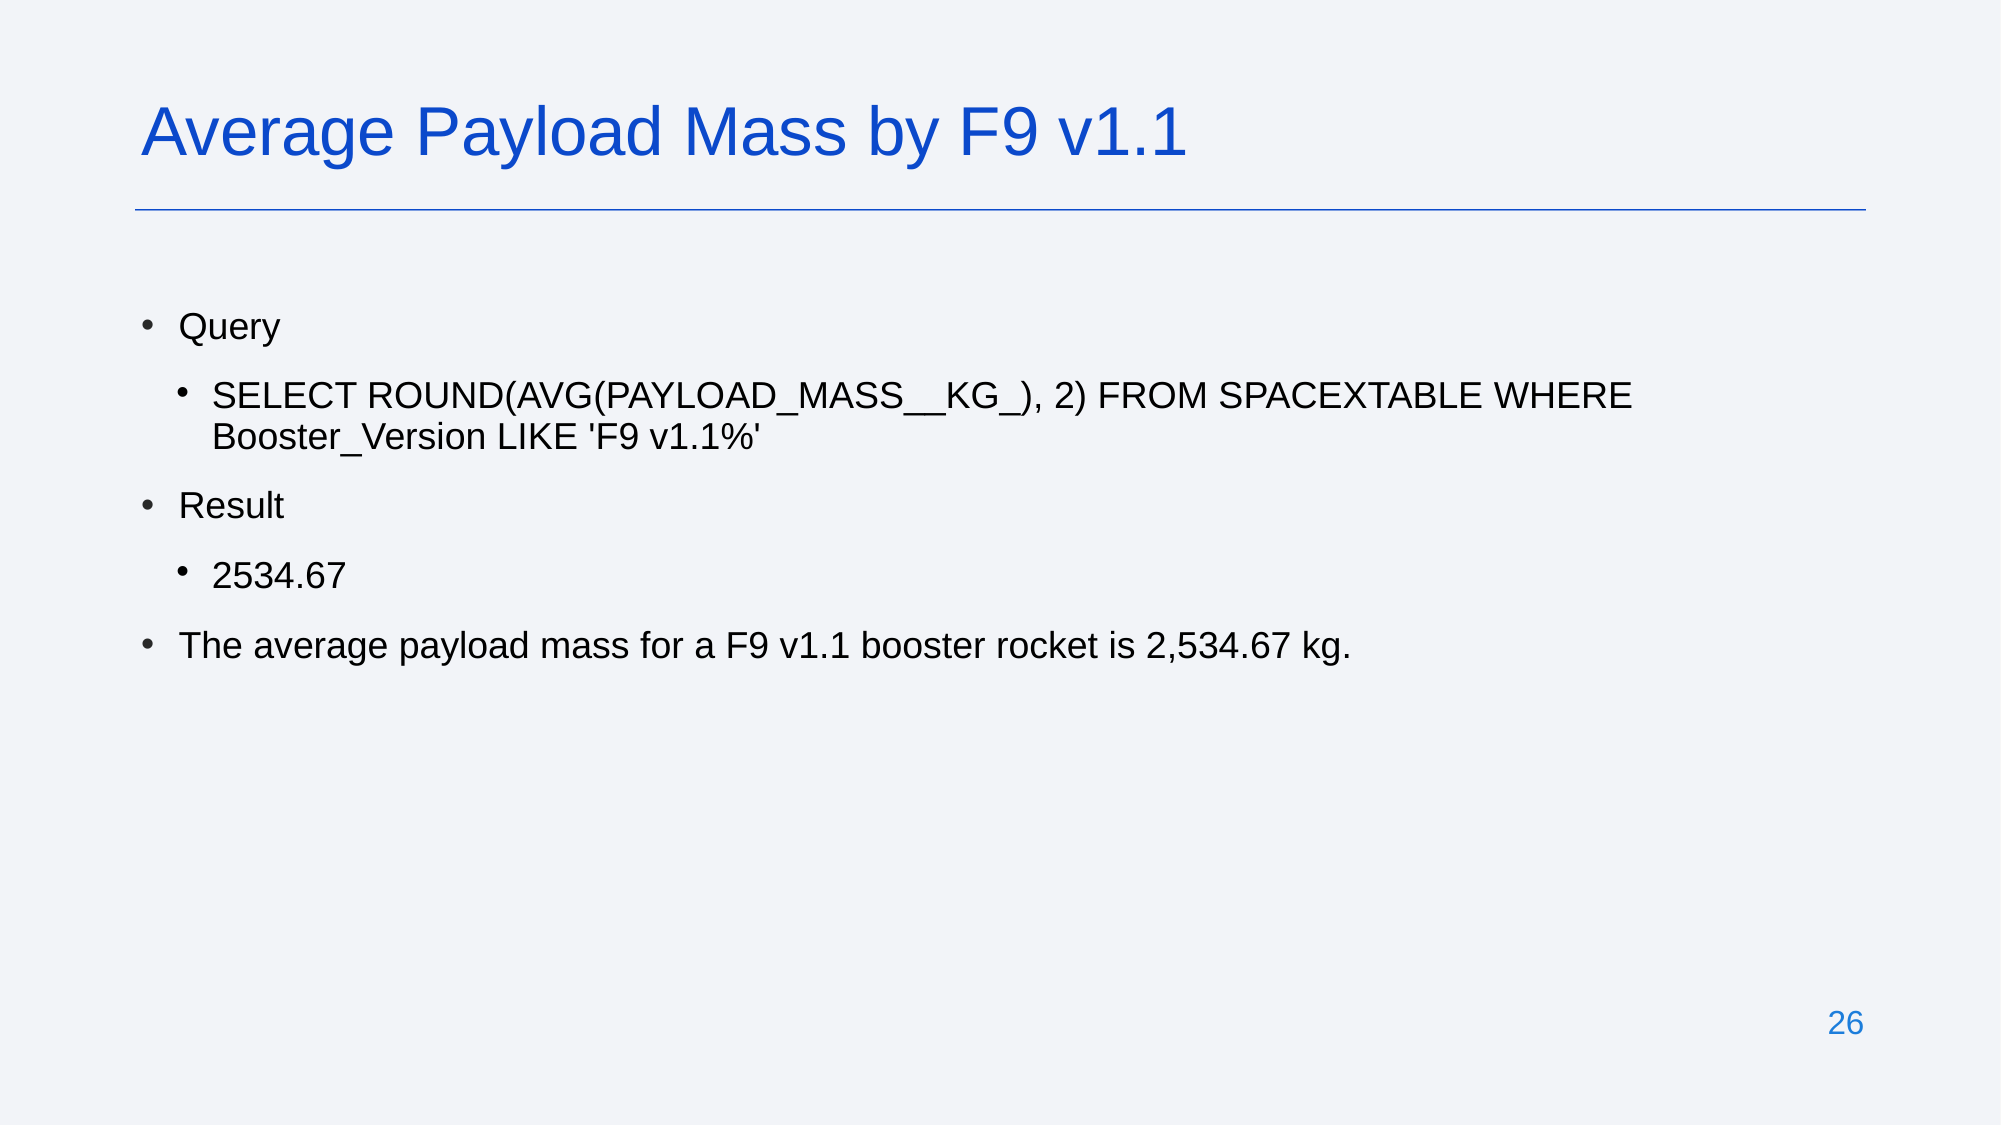

Average Payload Mass by F9 v1.1
Query
SELECT ROUND(AVG(PAYLOAD_MASS__KG_), 2) FROM SPACEXTABLE WHERE Booster_Version LIKE 'F9 v1.1%'
Result
2534.67
The average payload mass for a F9 v1.1 booster rocket is 2,534.67 kg.
26